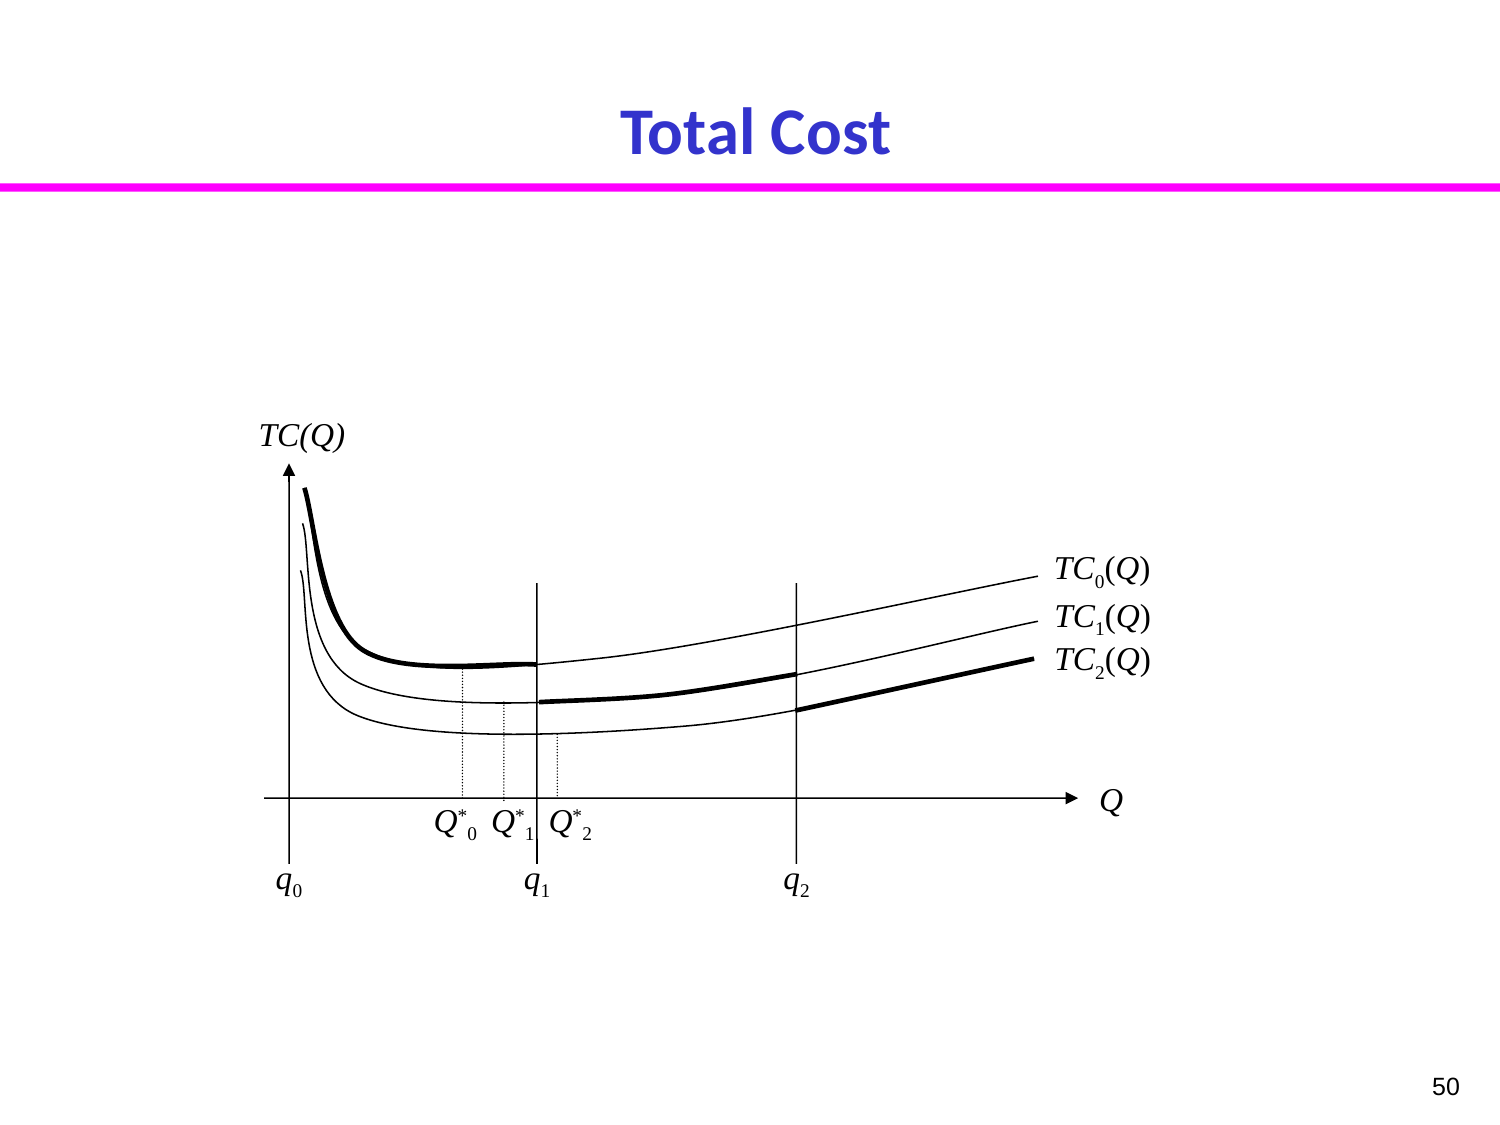

# Total Cost
TC(Q)

TC0(Q)

TC1(Q)
TC2(Q)

Q
Q*0
Q*1
Q*2

q0
q1
q2
50